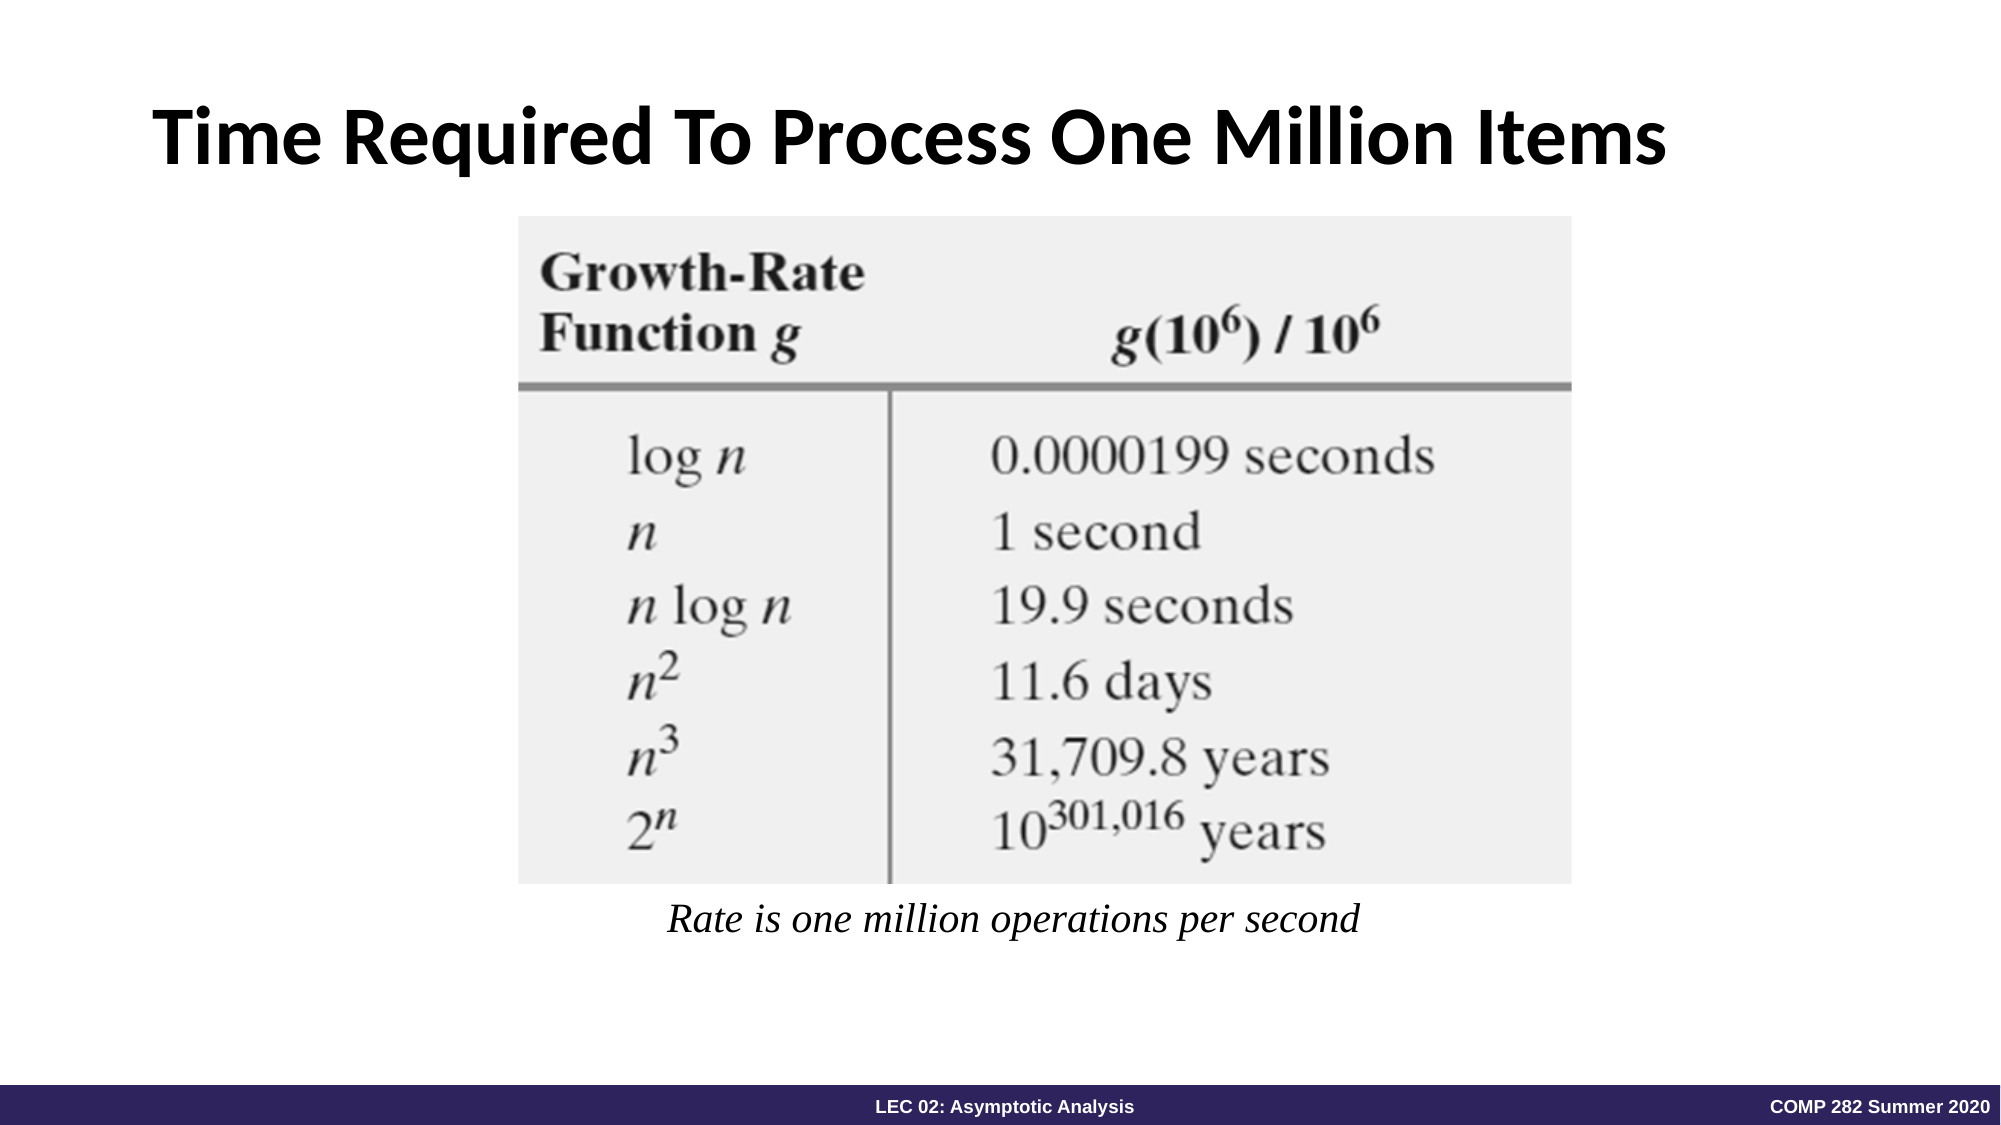

# Time Required To Process One Million Items

Rate is one million operations per second